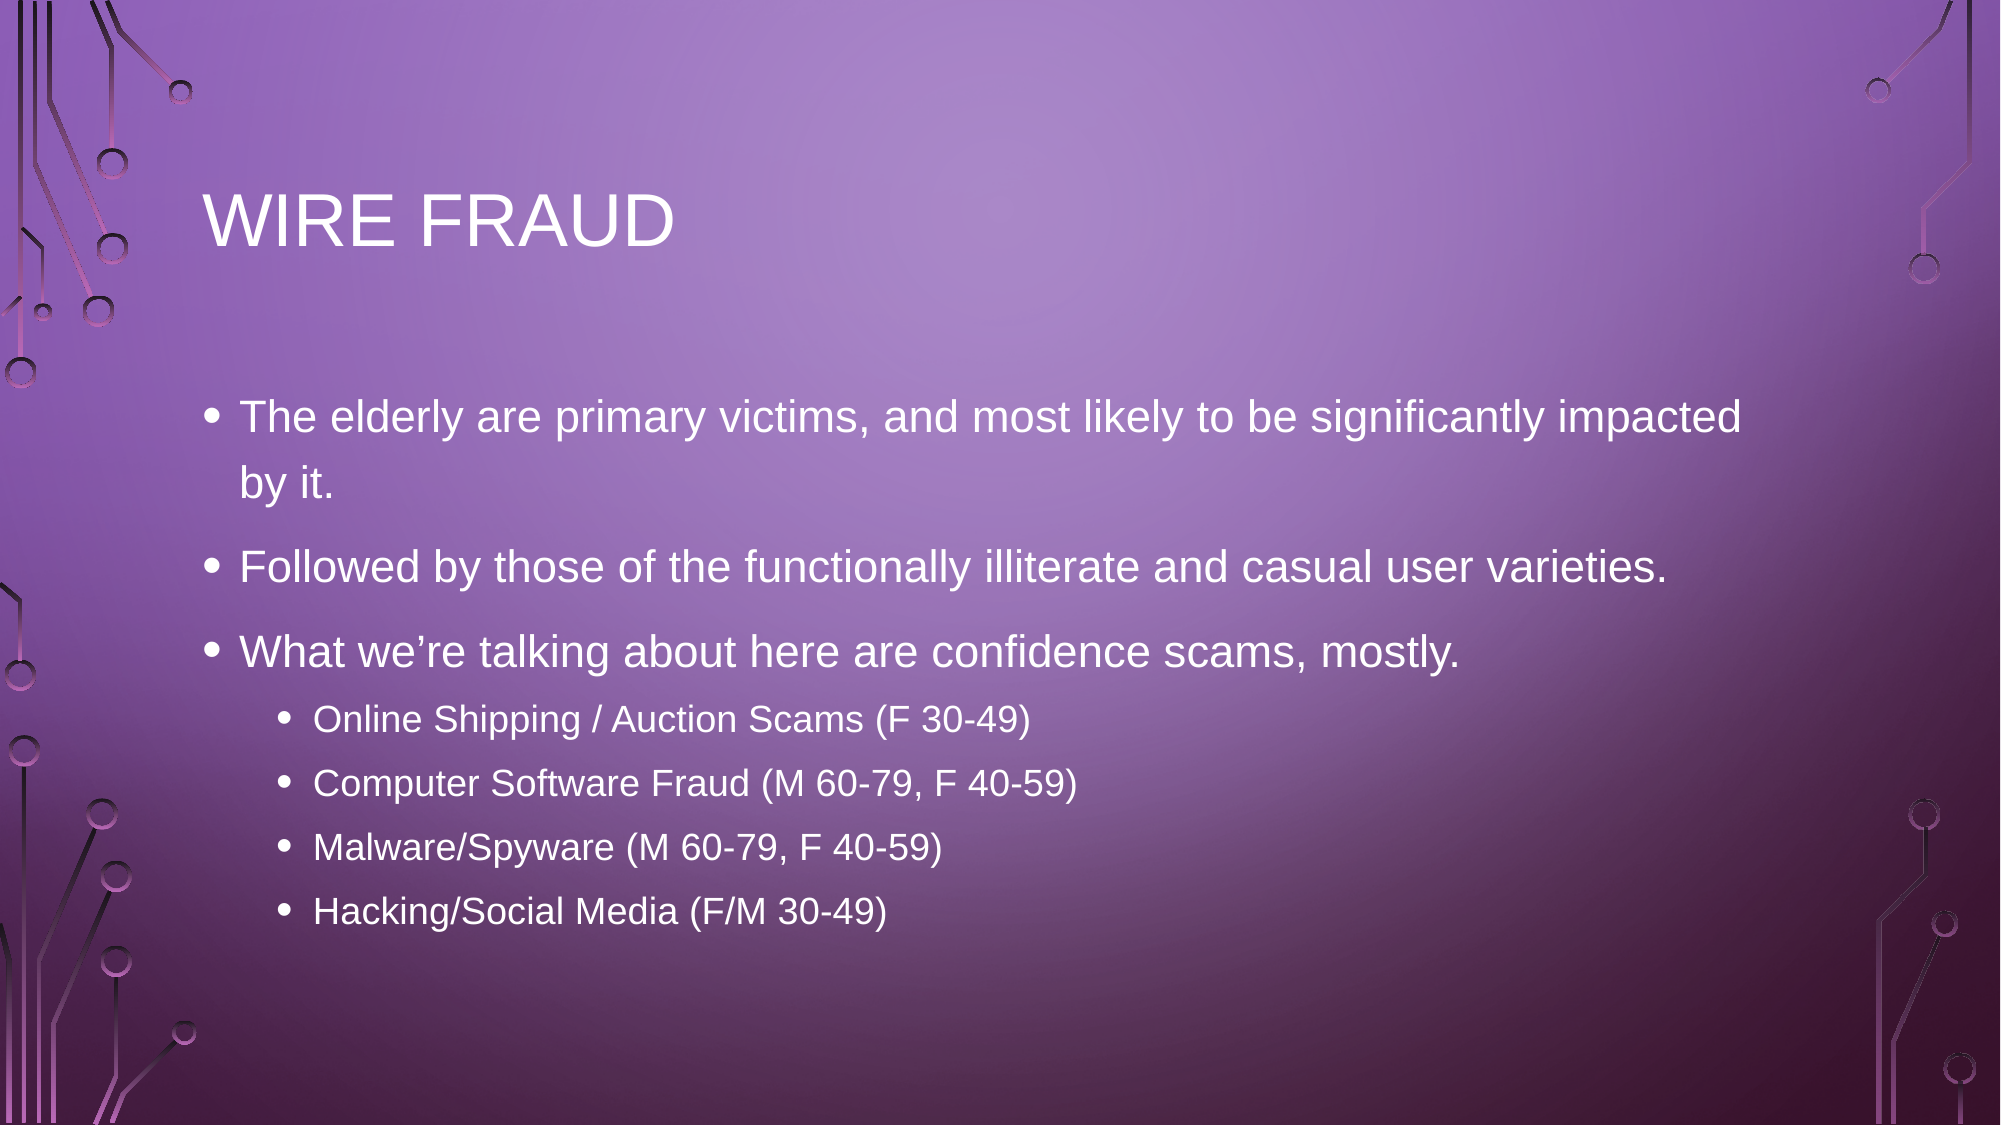

# Wire Fraud
The elderly are primary victims, and most likely to be significantly impacted by it.
Followed by those of the functionally illiterate and casual user varieties.
What we’re talking about here are confidence scams, mostly.
Online Shipping / Auction Scams (F 30-49)
Computer Software Fraud (M 60-79, F 40-59)
Malware/Spyware (M 60-79, F 40-59)
Hacking/Social Media (F/M 30-49)